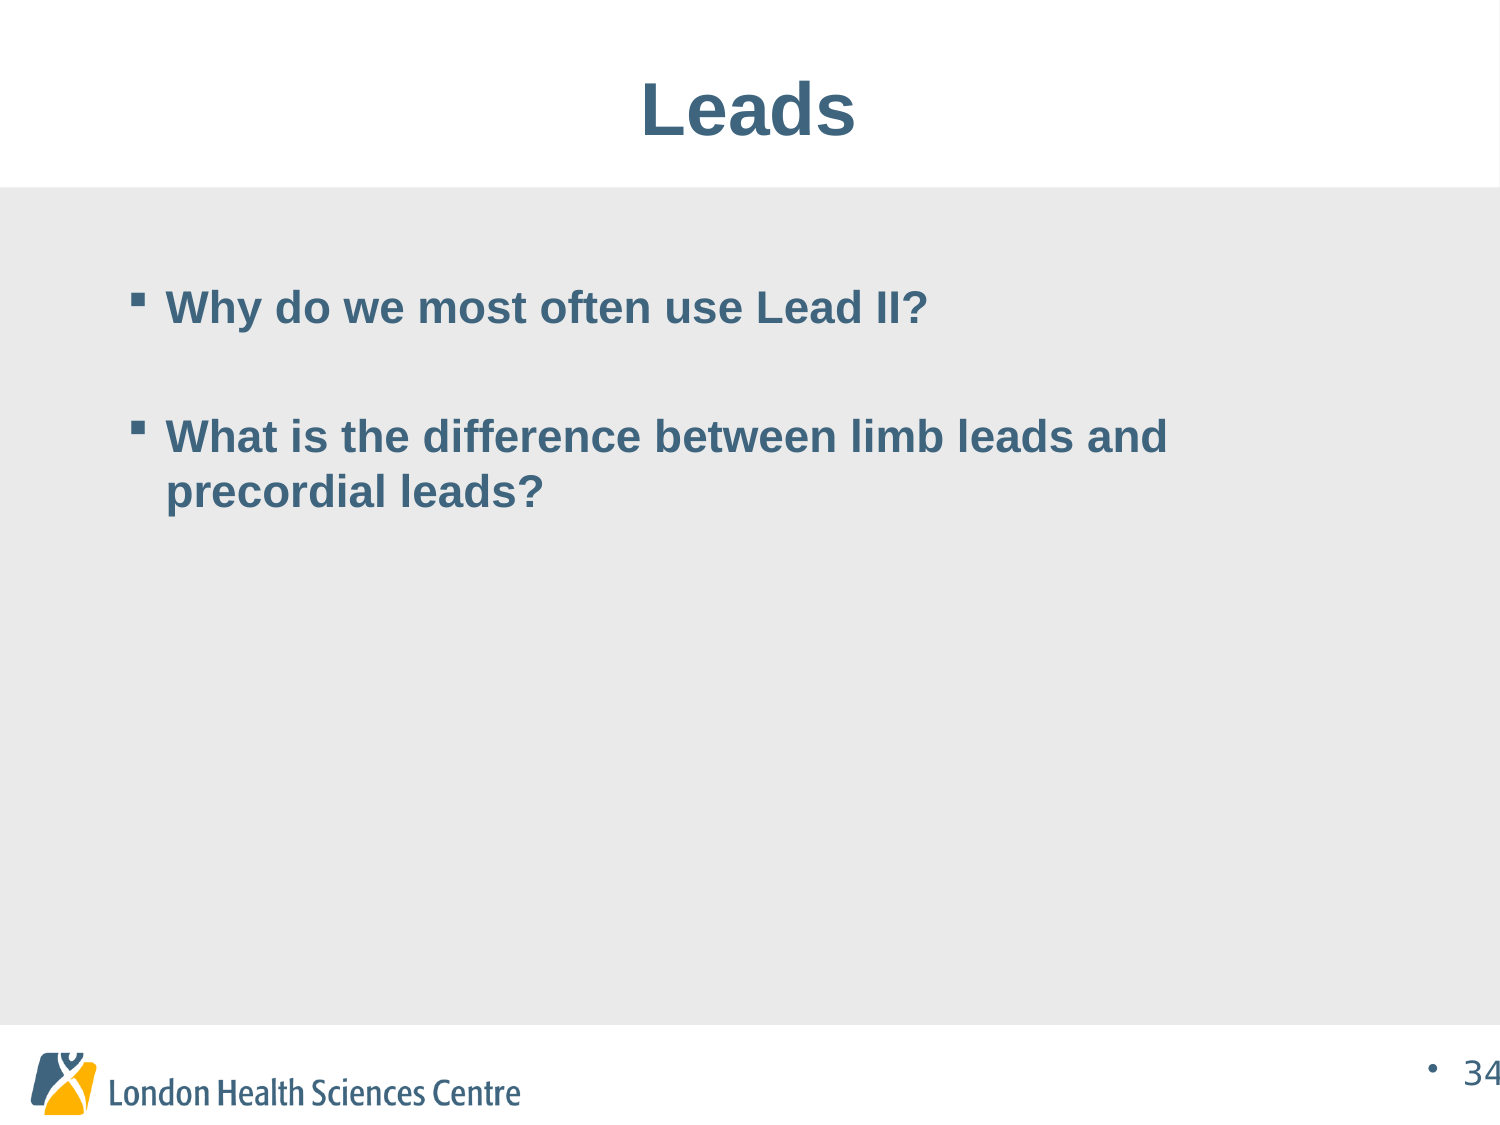

# Leads
Why do we most often use Lead II?

What is the difference between limb leads and precordial leads?